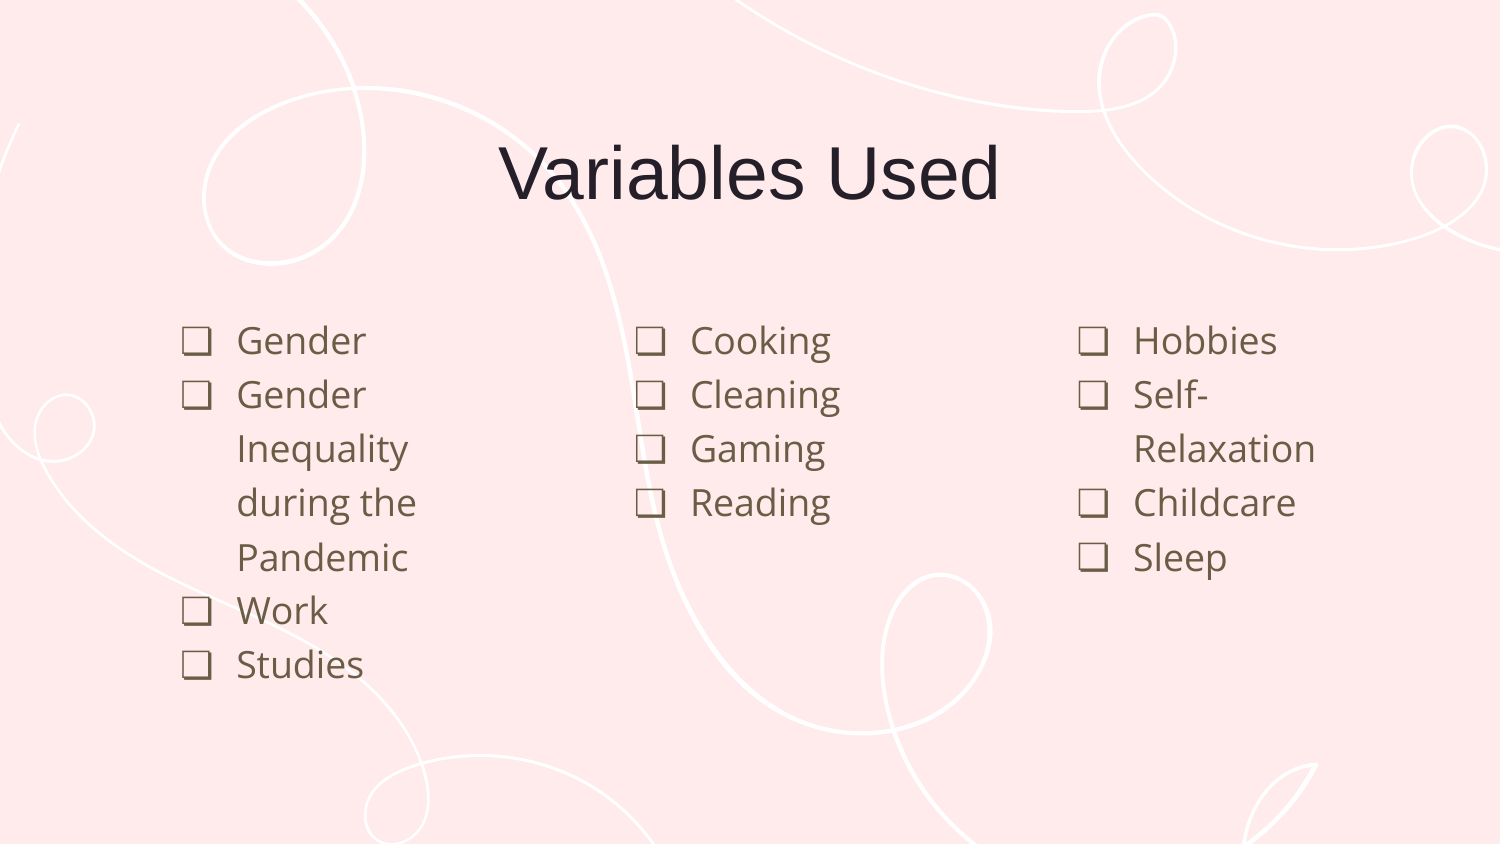

Variables Used
Gender
Gender Inequality during the Pandemic
Work
Studies
Cooking
Cleaning
Gaming
Reading
Hobbies
Self-Relaxation
Childcare
Sleep

#